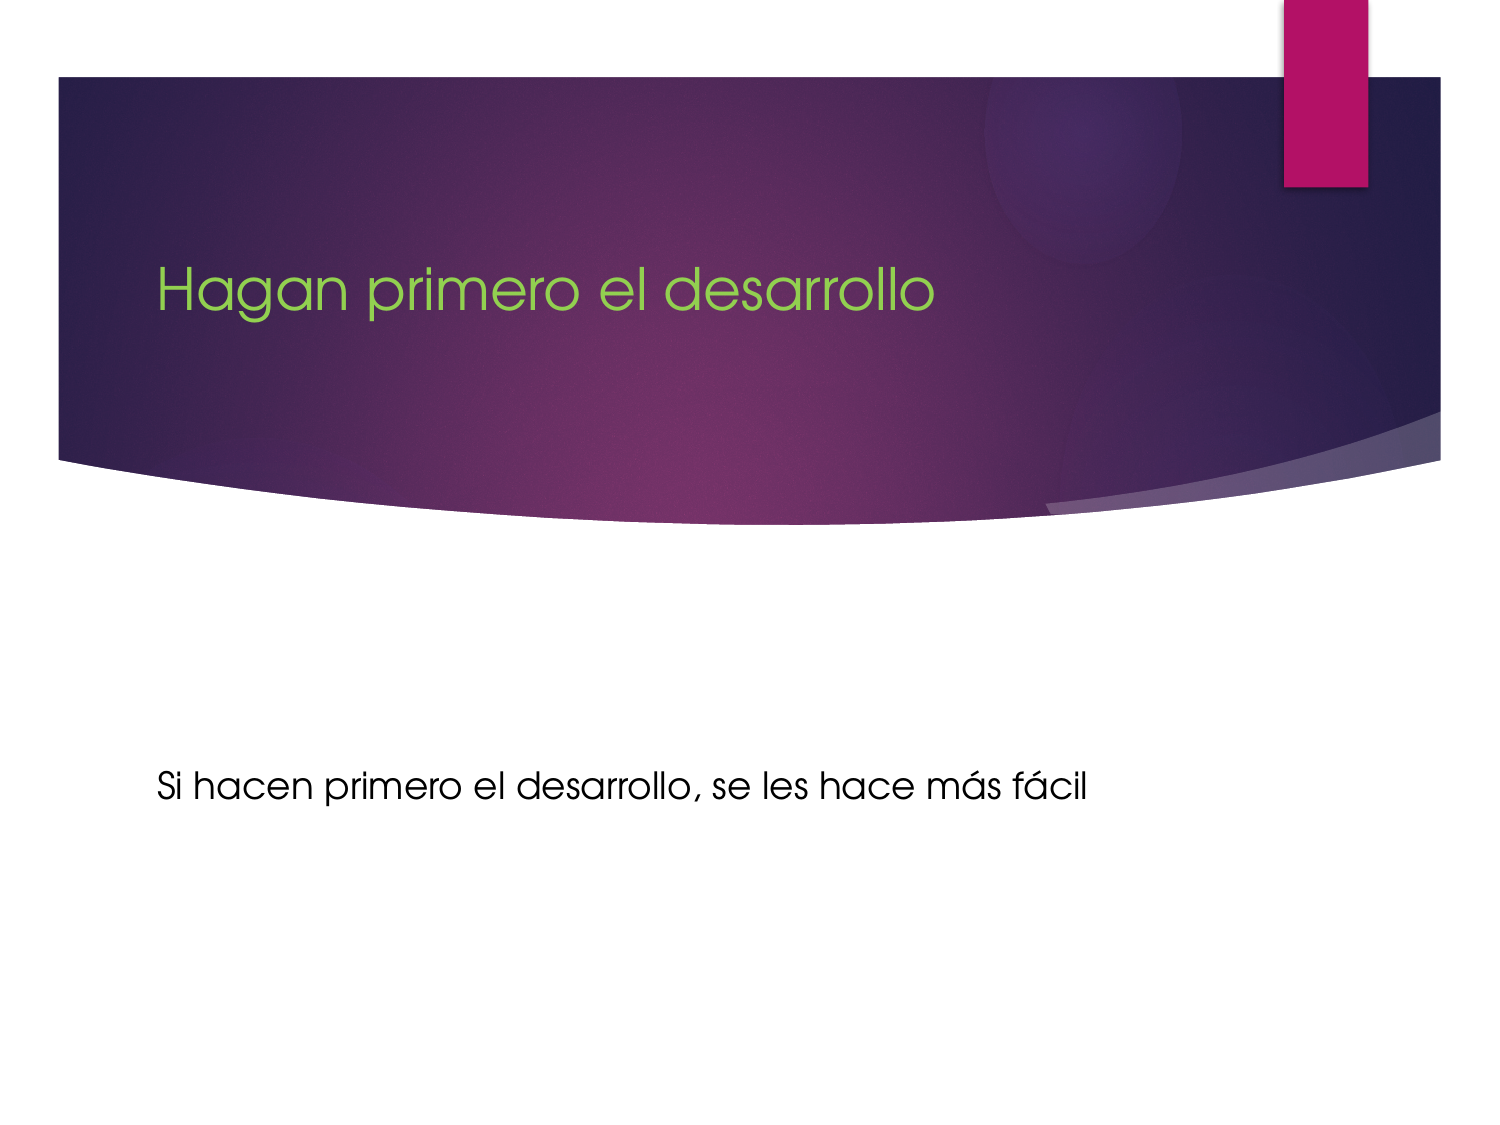

# Hagan primero el desarrollo
Si hacen primero el desarrollo, se les hace más fácil